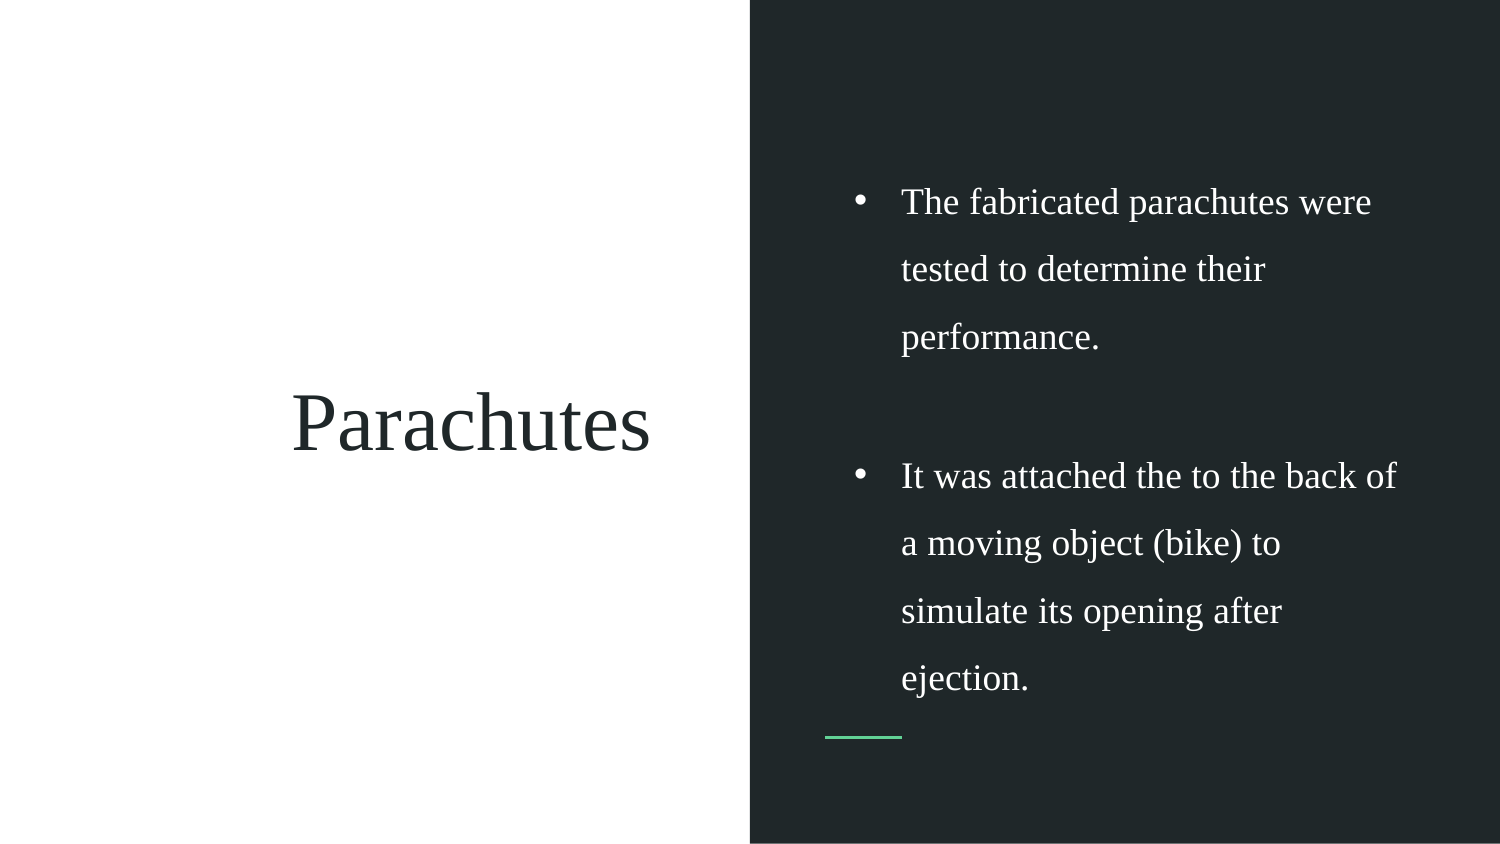

The fabricated parachutes were tested to determine their performance.

It was attached the to the back of a moving object (bike) to simulate its opening after ejection.
Parachutes